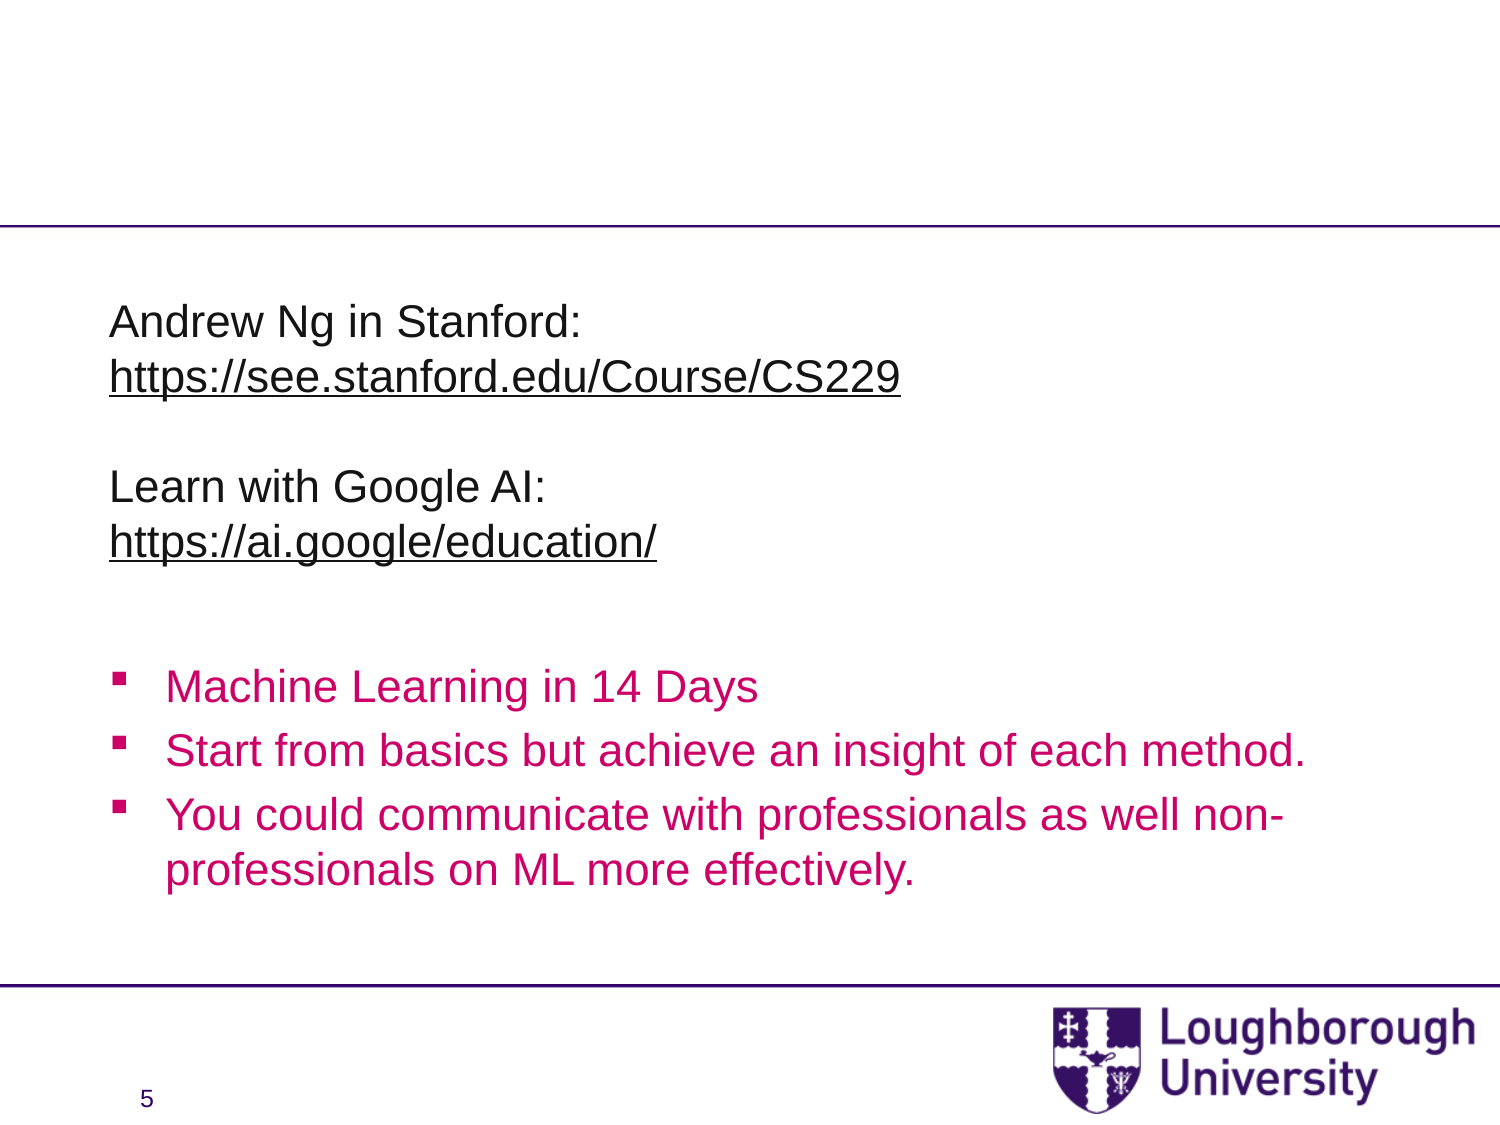

Andrew Ng in Stanford:
https://see.stanford.edu/Course/CS229

Learn with Google AI:
https://ai.google/education/
Machine Learning in 14 Days
Start from basics but achieve an insight of each method.
You could communicate with professionals as well non-professionals on ML more effectively.
5